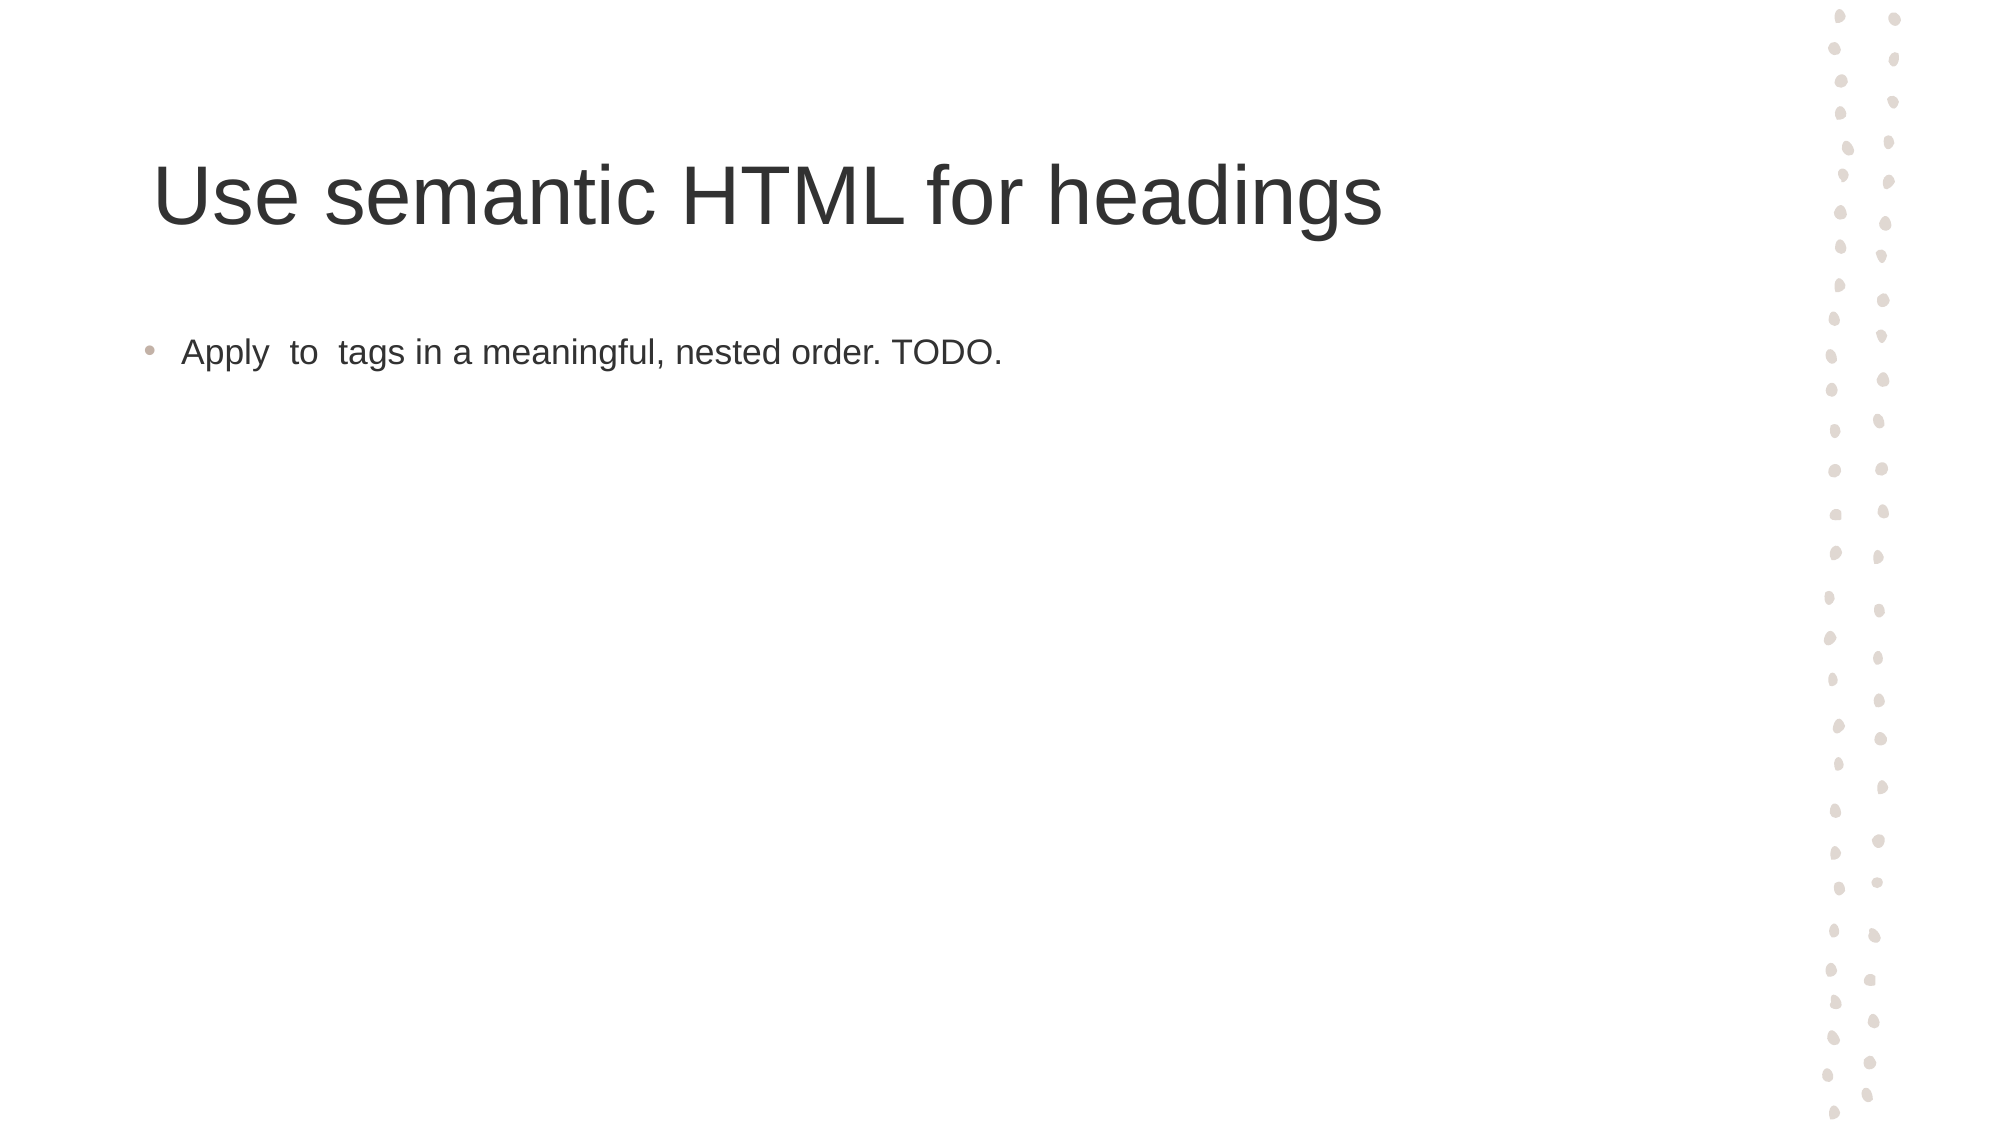

# Use semantic HTML for headings
Apply  to  tags in a meaningful, nested order. TODO.